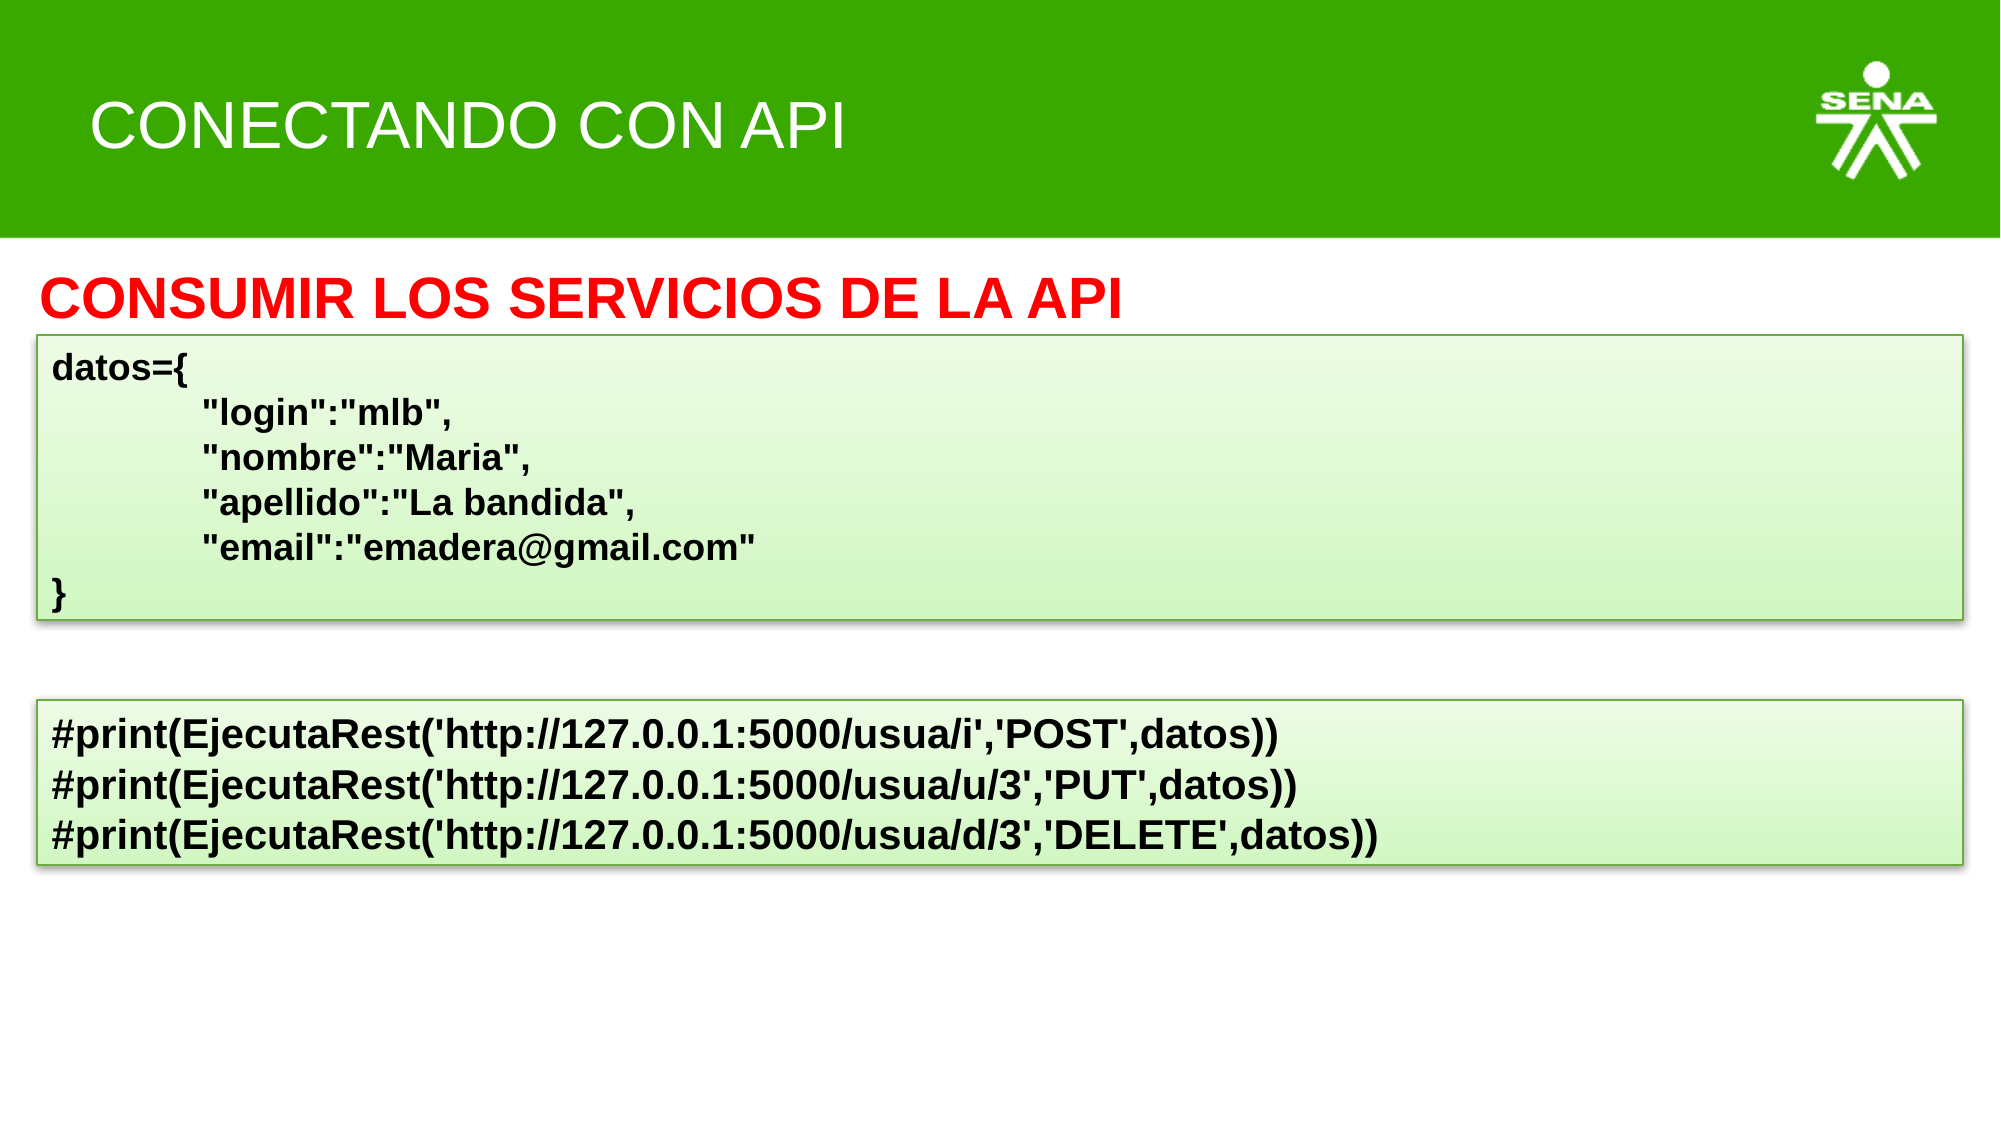

# CONECTANDO CON API
CONSUMIR LOS SERVICIOS DE LA API
datos={
	"login":"mlb",
	"nombre":"Maria",
	"apellido":"La bandida",
	"email":"emadera@gmail.com"
}
#print(EjecutaRest('http://127.0.0.1:5000/usua/i','POST',datos))
#print(EjecutaRest('http://127.0.0.1:5000/usua/u/3','PUT',datos))
#print(EjecutaRest('http://127.0.0.1:5000/usua/d/3','DELETE',datos))